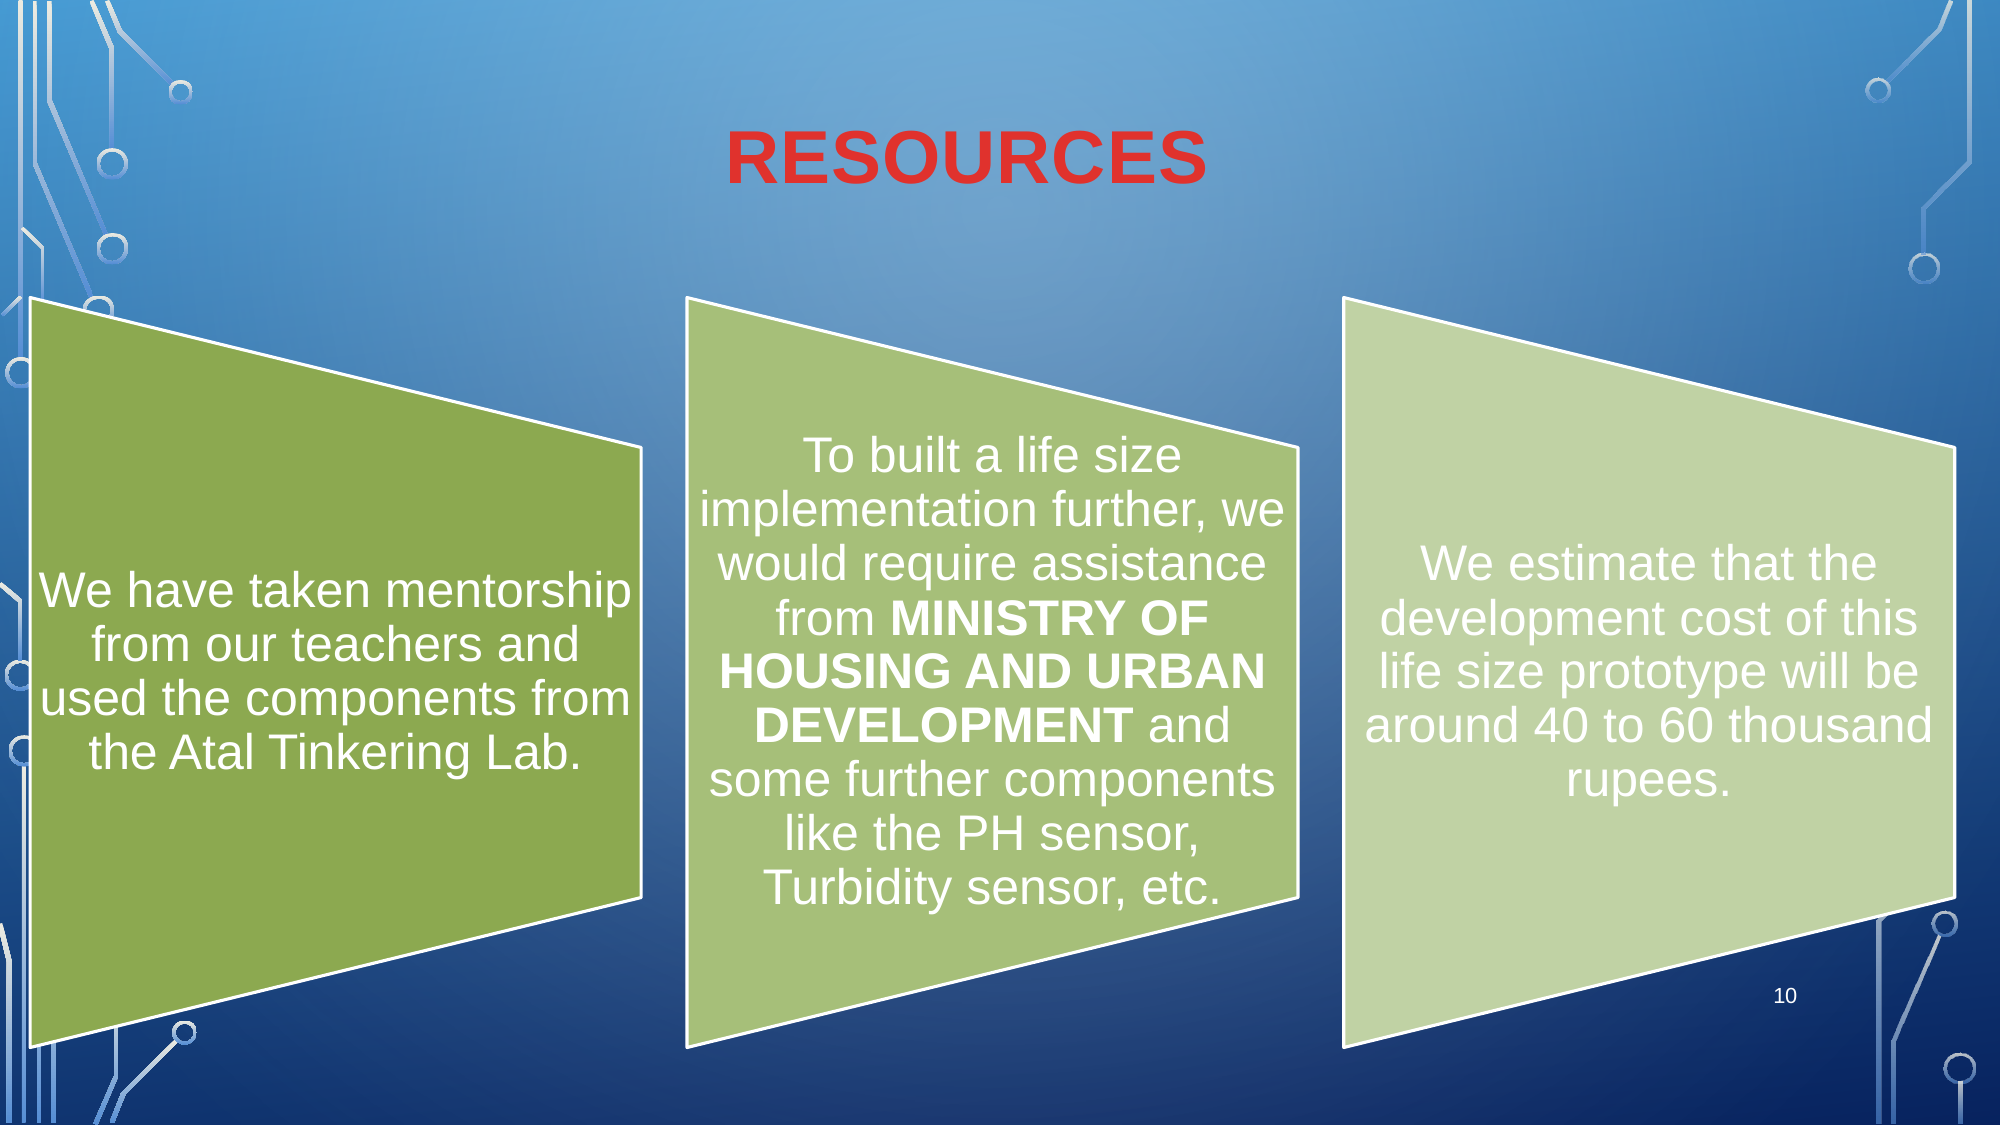

# RESOURCES
We have taken mentorship from our teachers and used the components from the Atal Tinkering Lab.
To built a life size implementation further, we would require assistance from MINISTRY OF HOUSING AND URBAN DEVELOPMENT and some further components like the PH sensor, Turbidity sensor, etc.
We estimate that the development cost of this life size prototype will be around 40 to 60 thousand rupees.
10